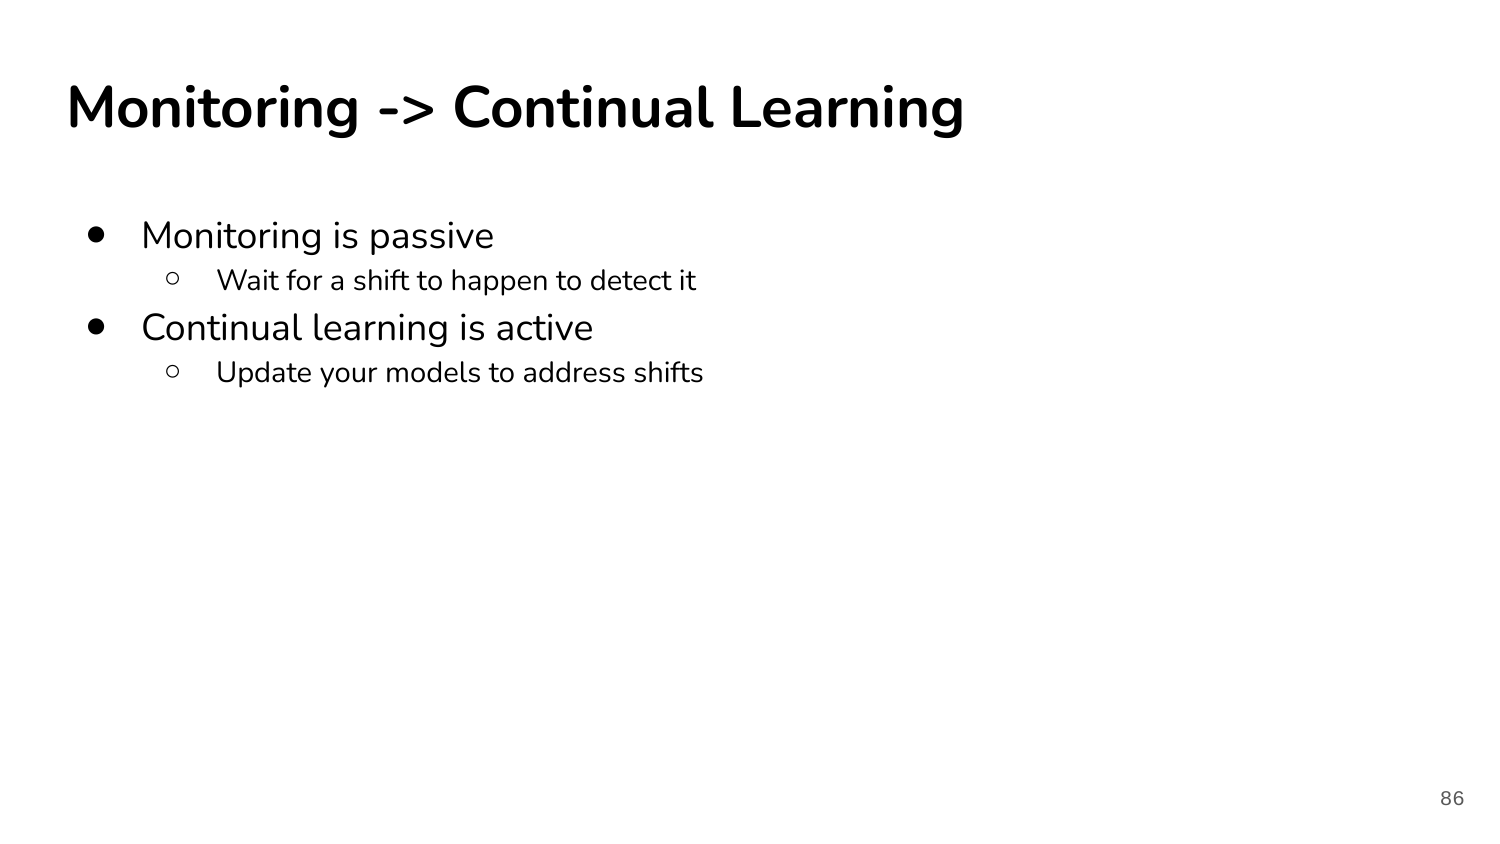

# Monitoring -> Continual Learning
Monitoring is passive
Wait for a shift to happen to detect it
Continual learning is active
Update your models to address shifts
86